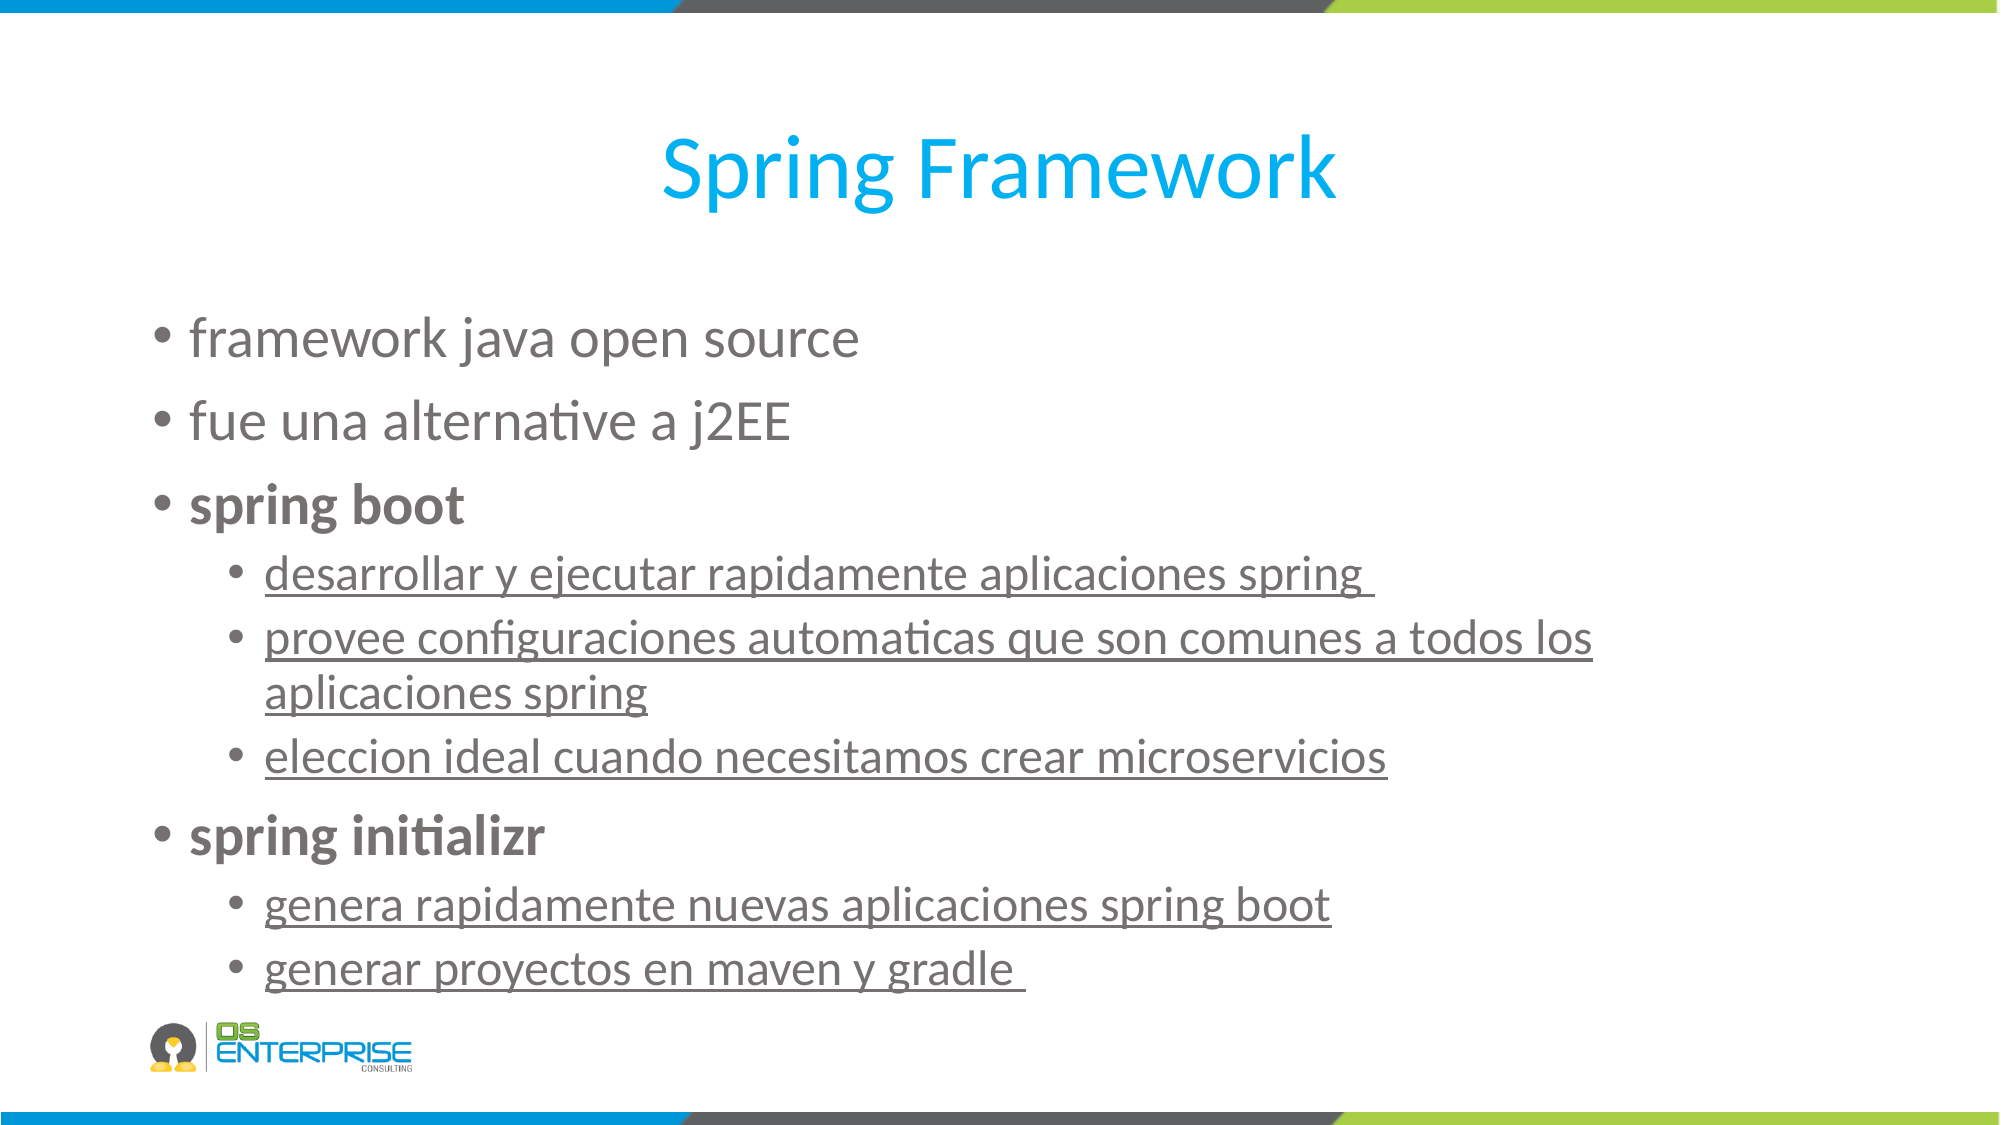

# Spring Framework
framework java open source
fue una alternative a j2EE
spring boot
desarrollar y ejecutar rapidamente aplicaciones spring
provee configuraciones automaticas que son comunes a todos los aplicaciones spring
eleccion ideal cuando necesitamos crear microservicios
spring initializr
genera rapidamente nuevas aplicaciones spring boot
generar proyectos en maven y gradle